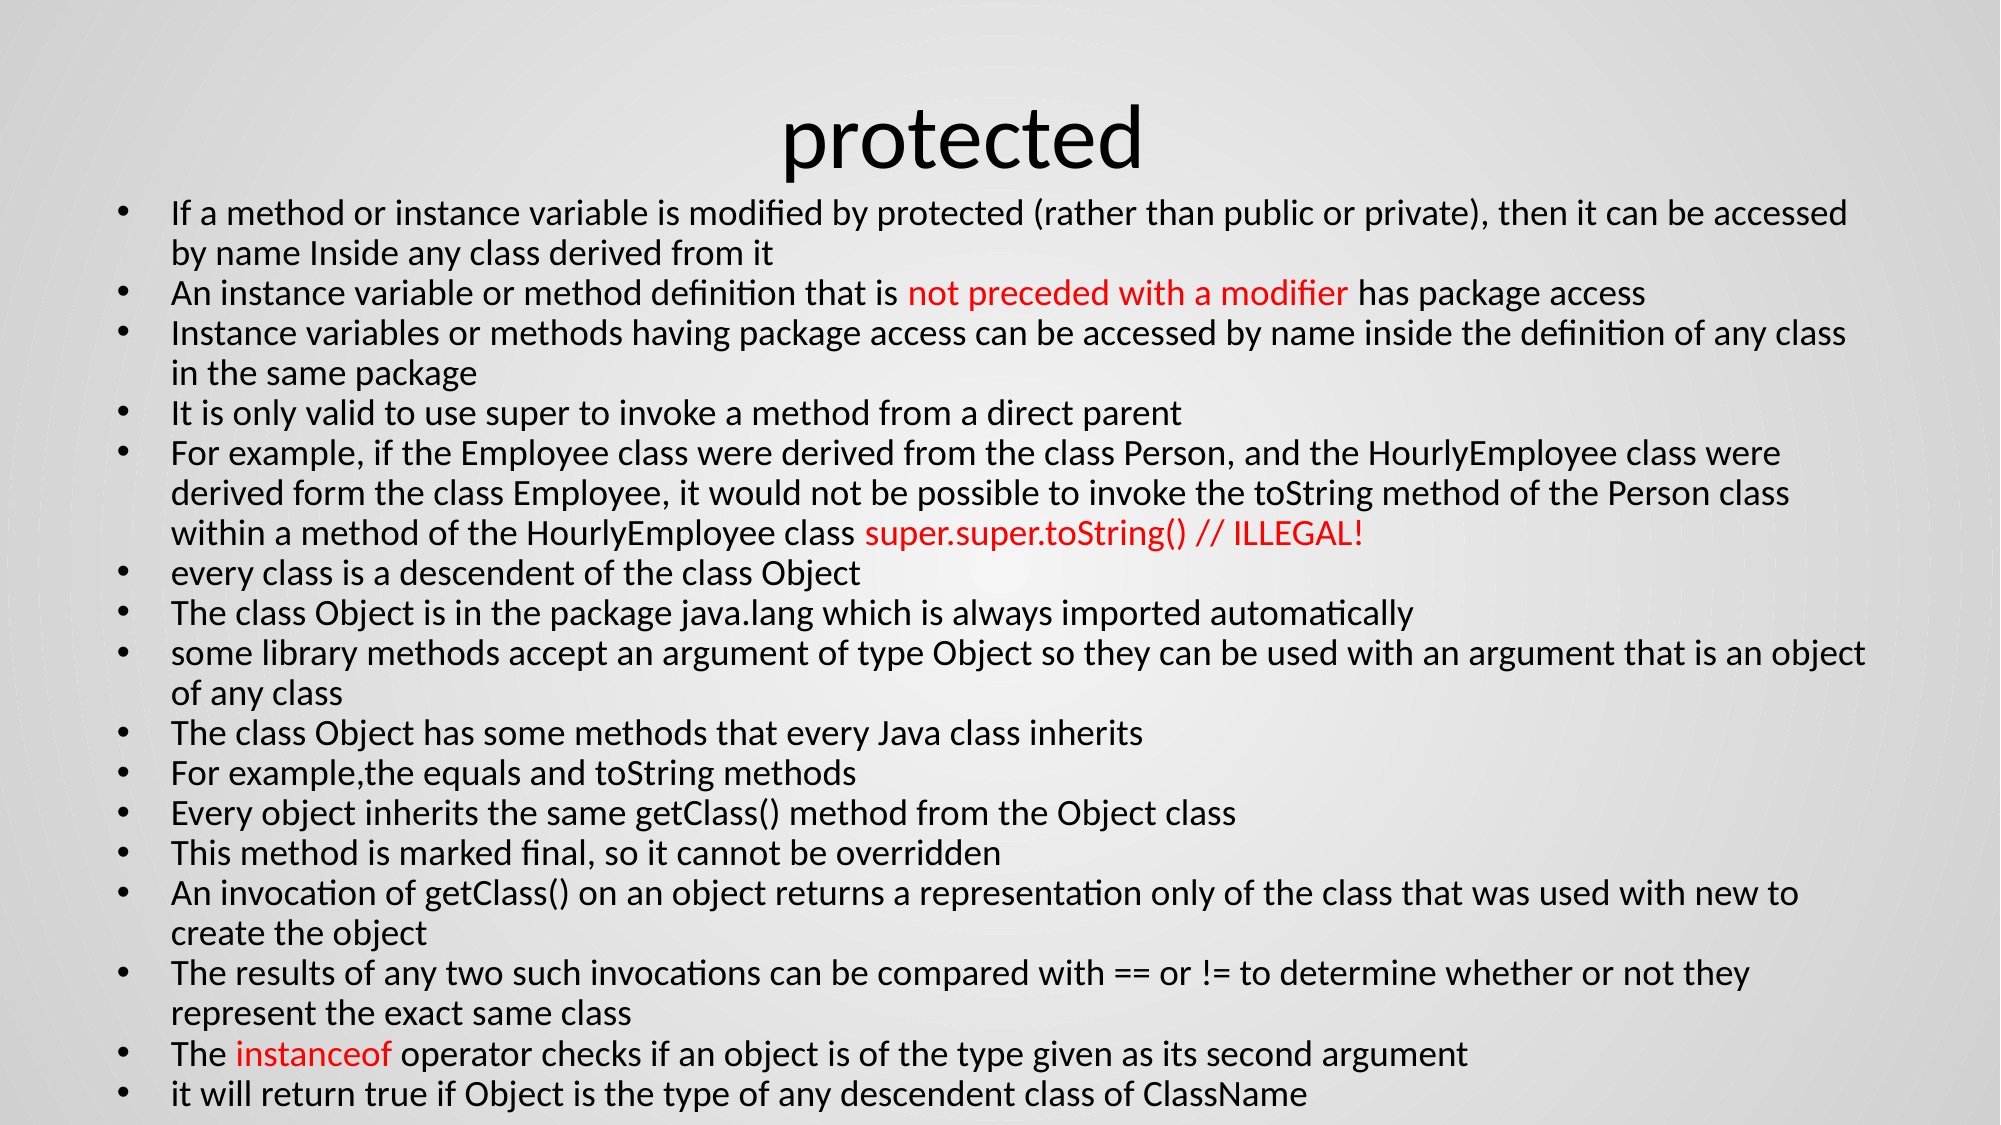

# protected

If a method or instance variable is modified by protected (rather than public or private), then it can be accessed by name Inside any class derived from it
An instance variable or method definition that is not preceded with a modifier has package access
Instance variables or methods having package access can be accessed by name inside the definition of any class in the same package
It is only valid to use super to invoke a method from a direct parent
For example, if the Employee class were derived from the class Person, and the HourlyEmployee class were derived form the class Employee, it would not be possible to invoke the toString method of the Person class within a method of the HourlyEmployee class super.super.toString() // ILLEGAL!
every class is a descendent of the class Object
The class Object is in the package java.lang which is always imported automatically
some library methods accept an argument of type Object so they can be used with an argument that is an object of any class
The class Object has some methods that every Java class inherits
For example,the equals and toString methods
Every object inherits the same getClass() method from the Object class
This method is marked final, so it cannot be overridden
An invocation of getClass() on an object returns a representation only of the class that was used with new to create the object
The results of any two such invocations can be compared with == or != to determine whether or not they represent the exact same class
The instanceof operator checks if an object is of the type given as its second argument
it will return true if Object is the type of any descendent class of ClassName